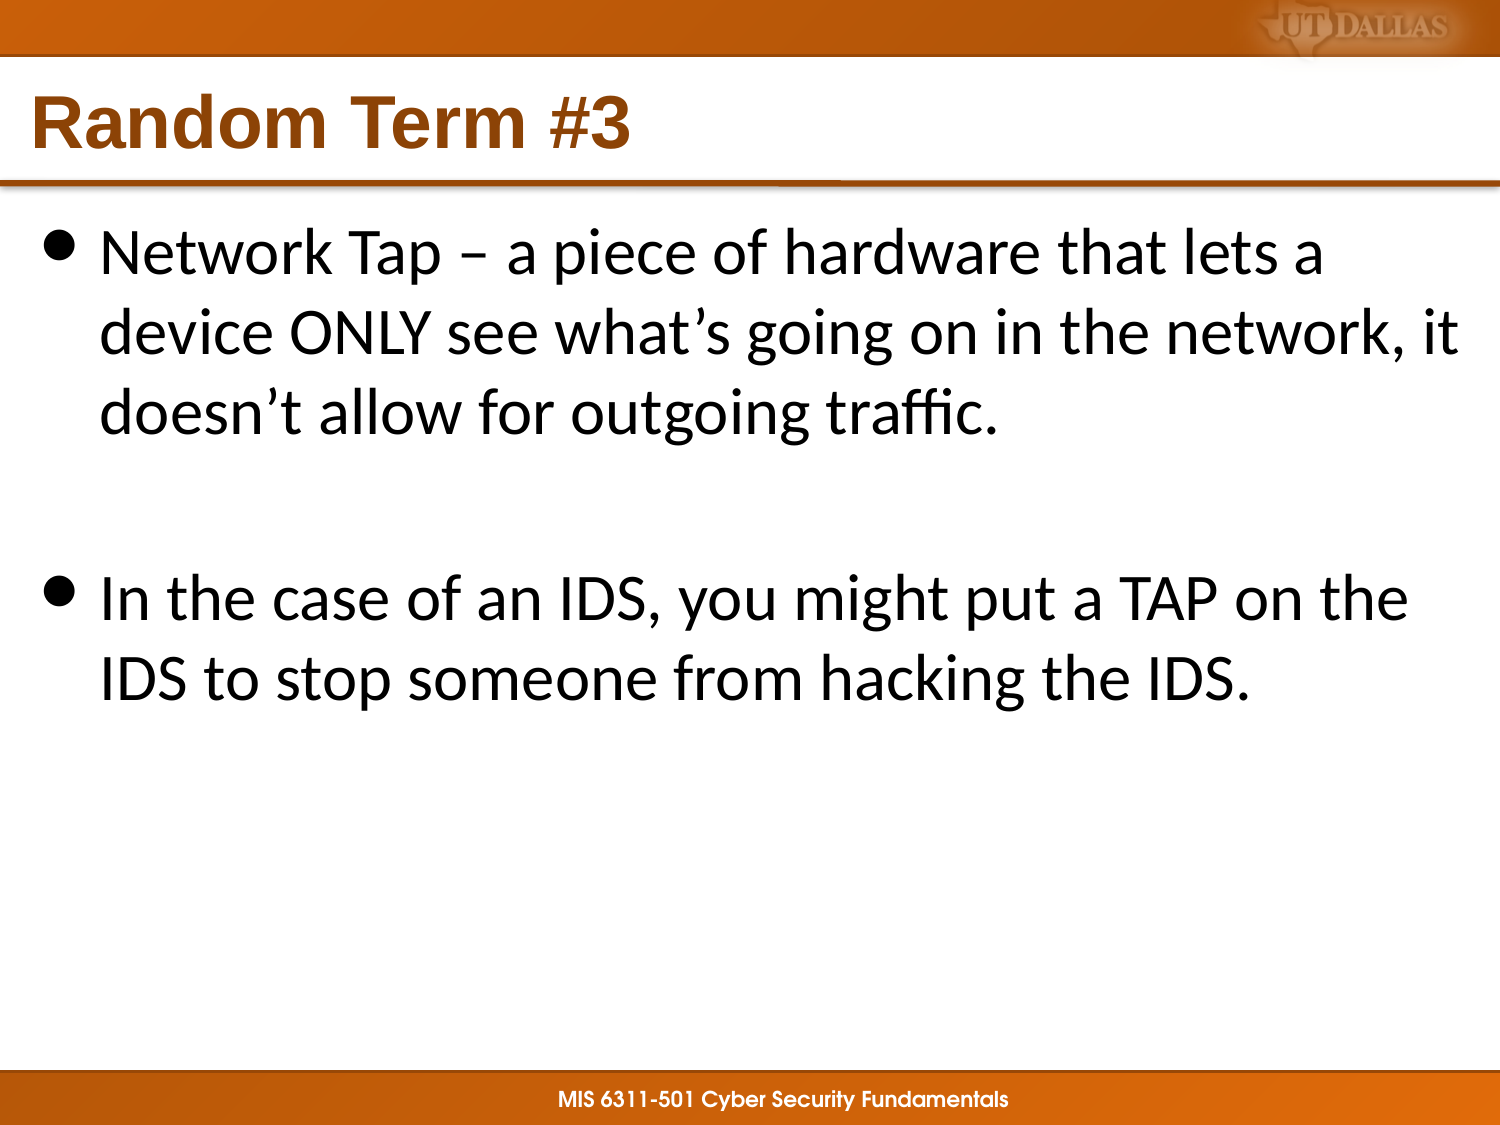

# Random Term #3
Network Tap – a piece of hardware that lets a device ONLY see what’s going on in the network, it doesn’t allow for outgoing traffic.

In the case of an IDS, you might put a TAP on the IDS to stop someone from hacking the IDS.